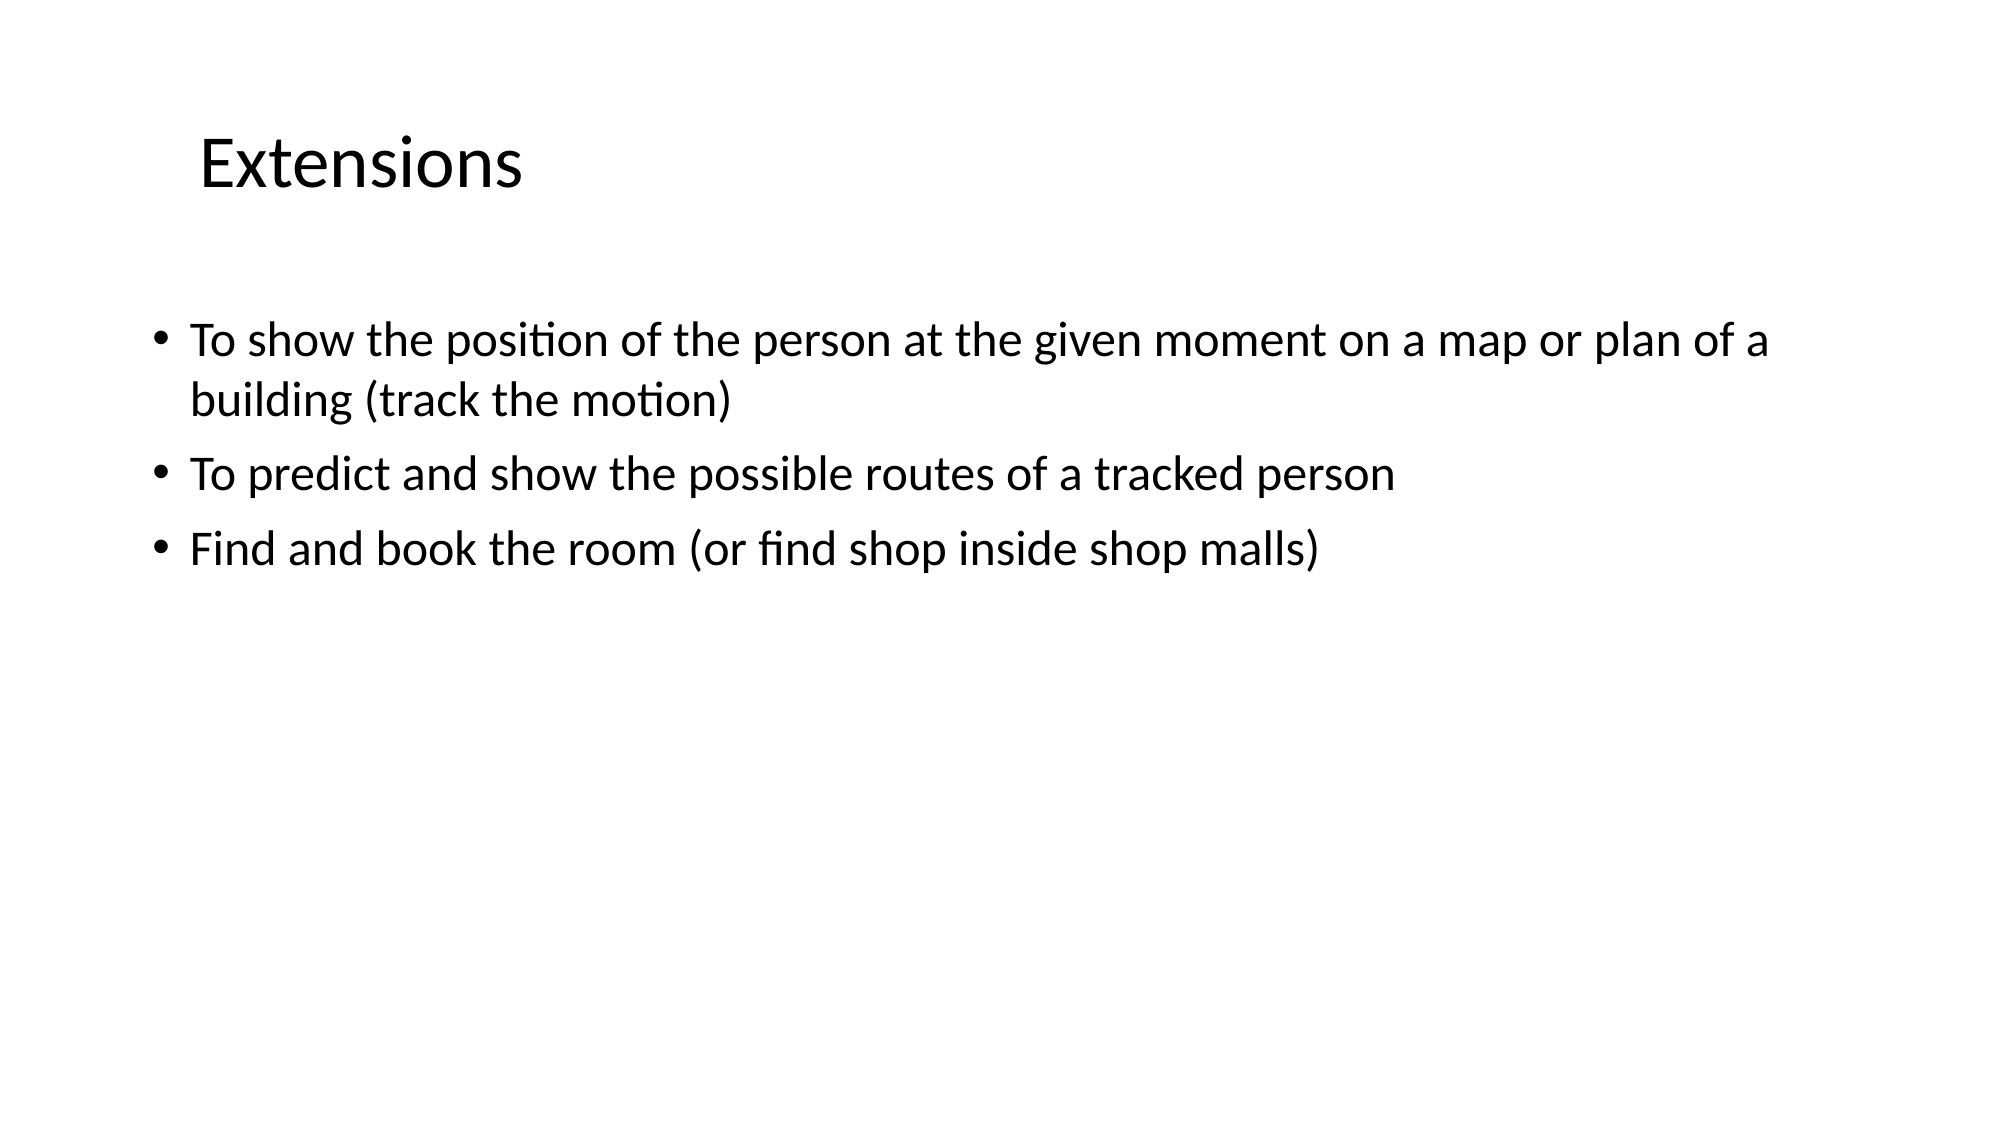

Extensions
# To show the position of the person at the given moment on a map or plan of a building (track the motion)
To predict and show the possible routes of a tracked person
Find and book the room (or find shop inside shop malls)